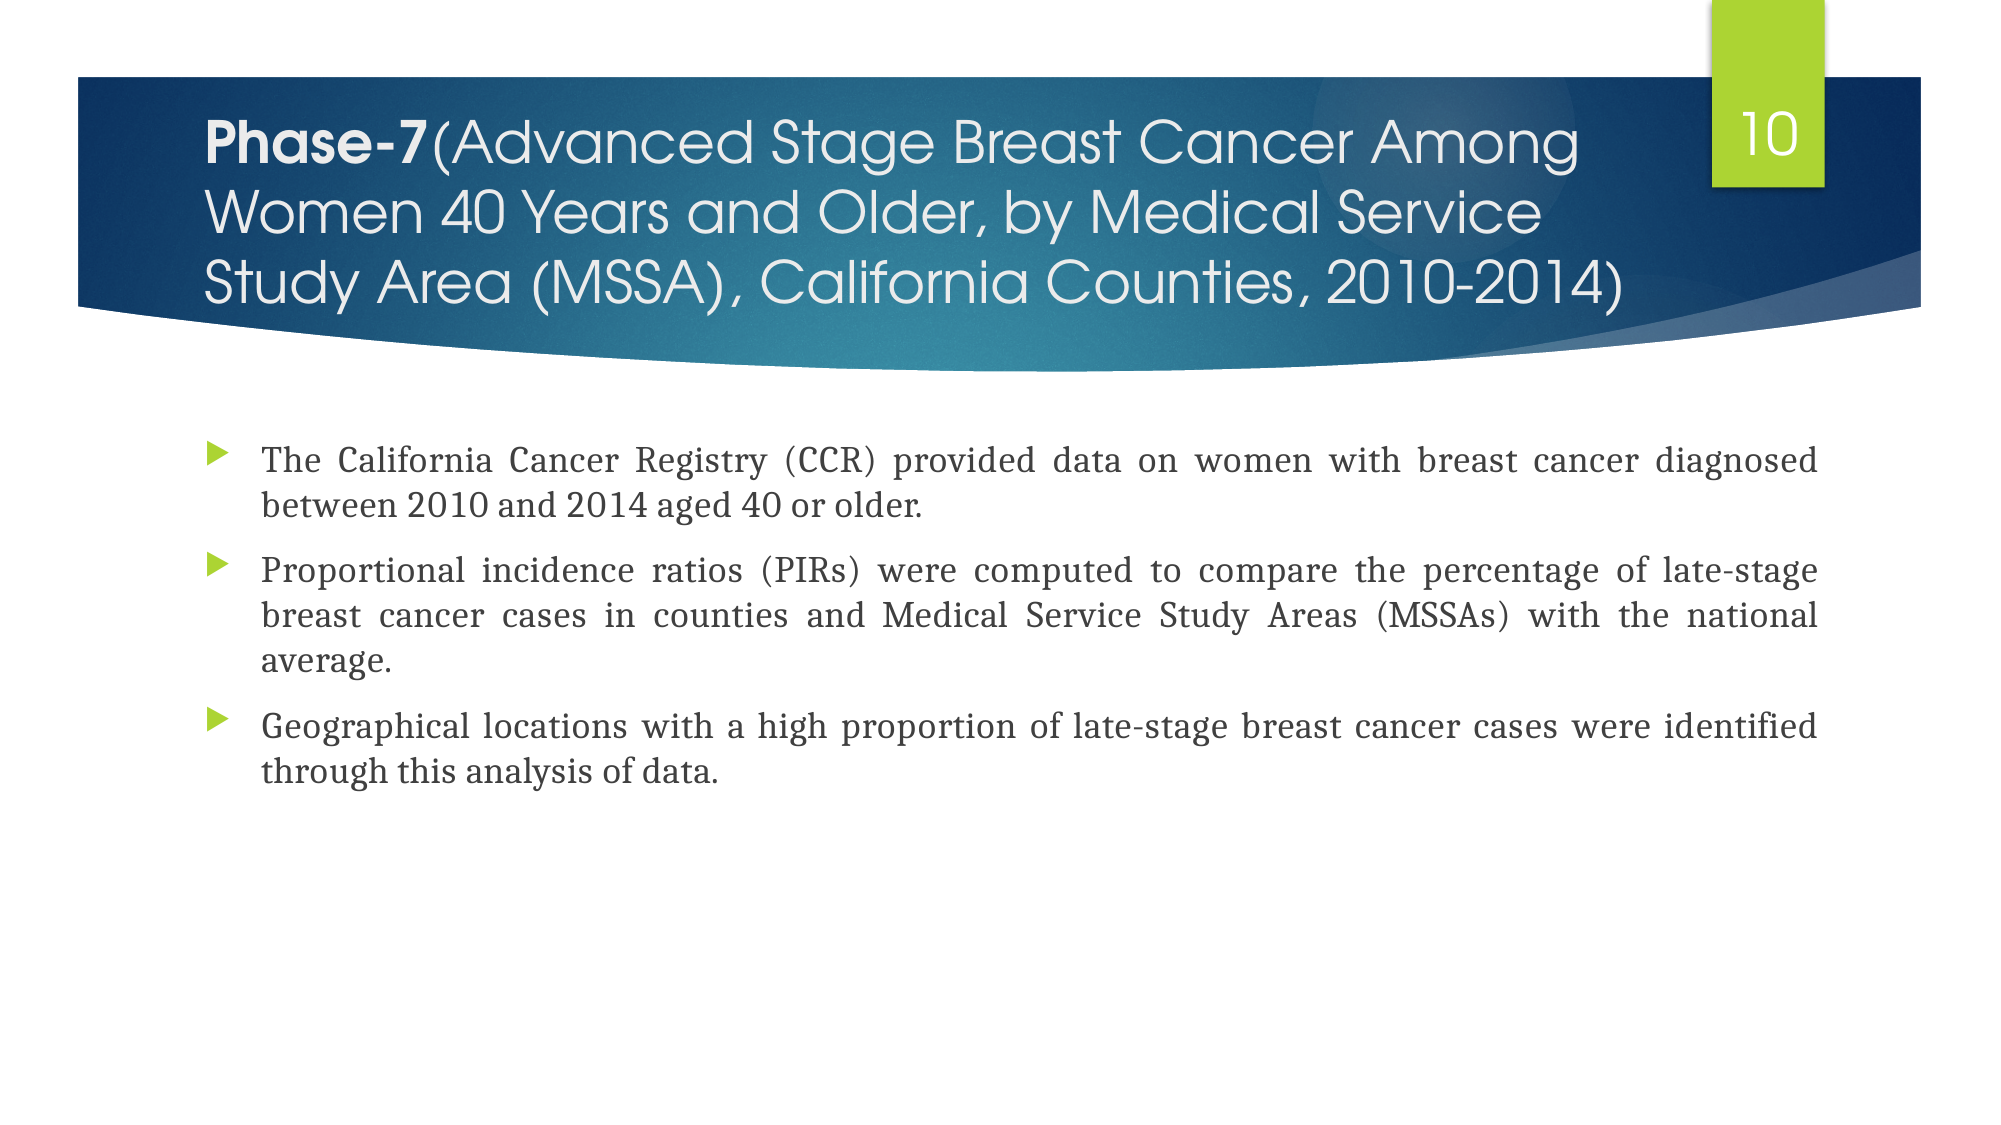

10
# Phase-7(Advanced Stage Breast Cancer Among Women 40 Years and Older, by Medical Service Study Area (MSSA), California Counties, 2010-2014)
The California Cancer Registry (CCR) provided data on women with breast cancer diagnosed between 2010 and 2014 aged 40 or older.
Proportional incidence ratios (PIRs) were computed to compare the percentage of late-stage breast cancer cases in counties and Medical Service Study Areas (MSSAs) with the national average.
Geographical locations with a high proportion of late-stage breast cancer cases were identified through this analysis of data.